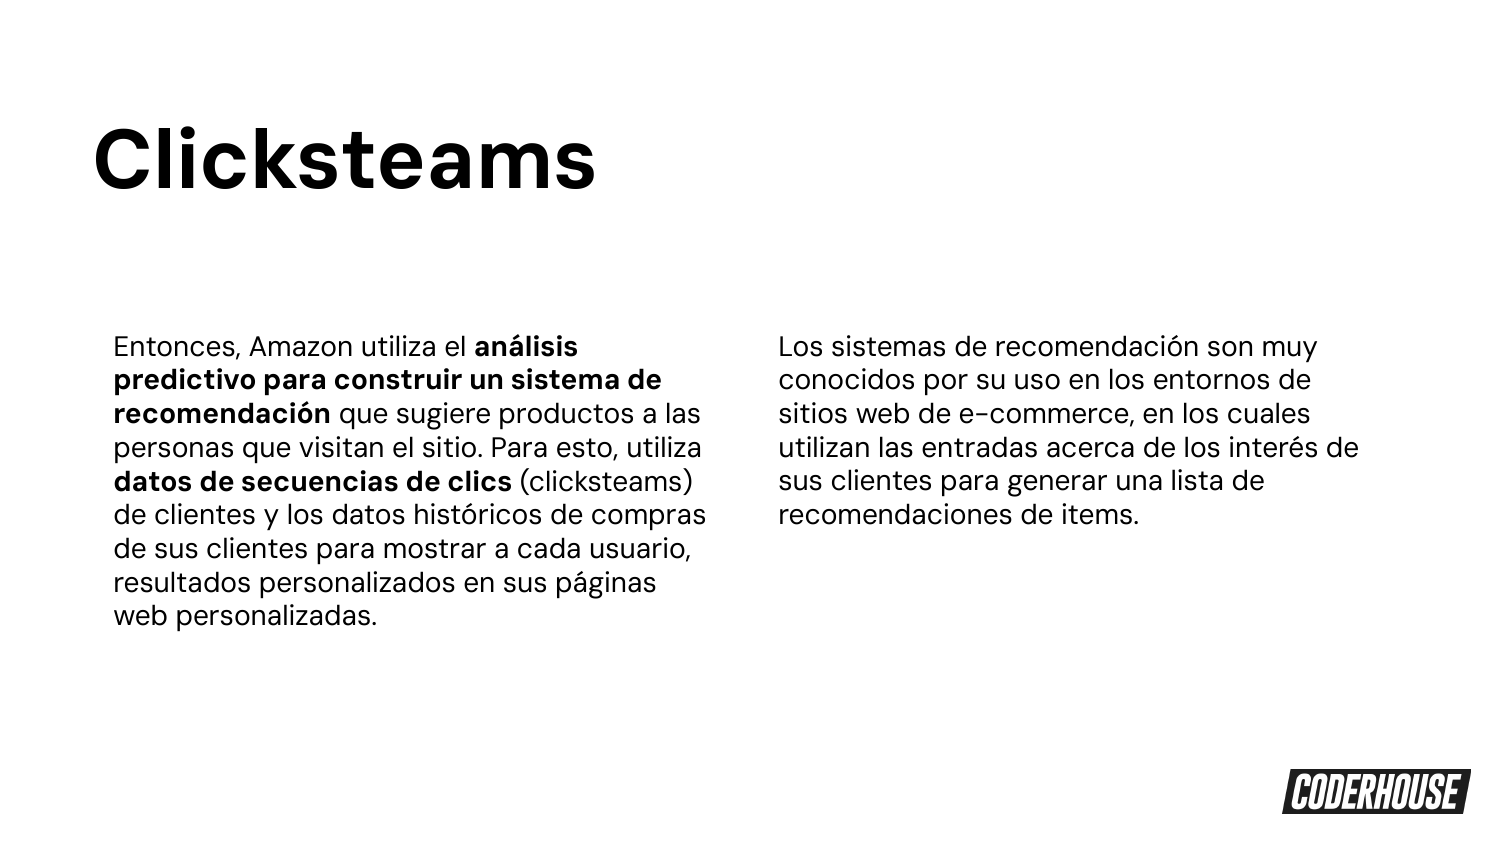

Clicksteams
Entonces, Amazon utiliza el análisis predictivo para construir un sistema de recomendación que sugiere productos a las personas que visitan el sitio. Para esto, utiliza datos de secuencias de clics (clicksteams) de clientes y los datos históricos de compras de sus clientes para mostrar a cada usuario, resultados personalizados en sus páginas web personalizadas.
Los sistemas de recomendación son muy conocidos por su uso en los entornos de sitios web de e-commerce, en los cuales utilizan las entradas acerca de los interés de sus clientes para generar una lista de recomendaciones de items.